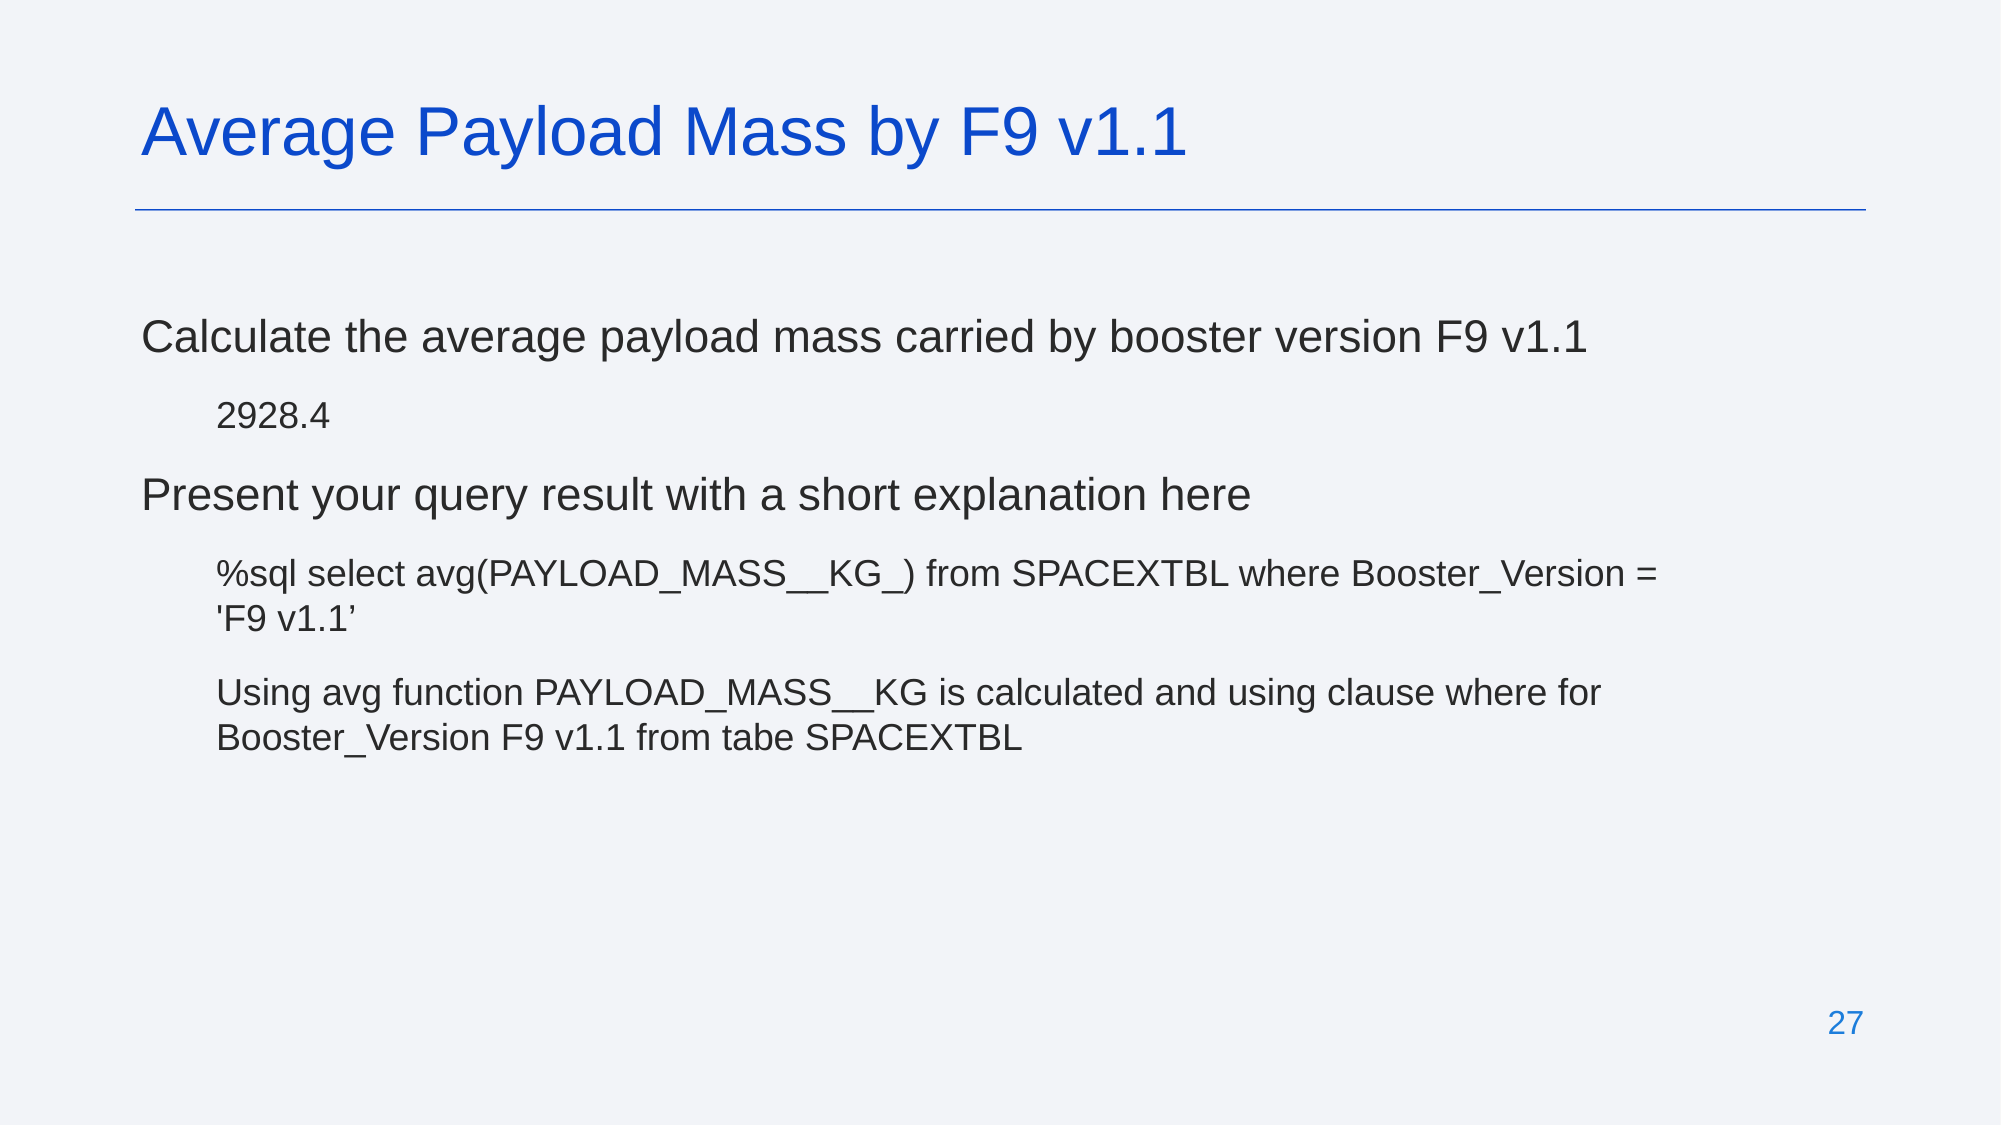

Average Payload Mass by F9 v1.1
Calculate the average payload mass carried by booster version F9 v1.1
2928.4
Present your query result with a short explanation here
%sql select avg(PAYLOAD_MASS__KG_) from SPACEXTBL where Booster_Version = 'F9 v1.1’
Using avg function PAYLOAD_MASS__KG is calculated and using clause where for Booster_Version F9 v1.1 from tabe SPACEXTBL
27